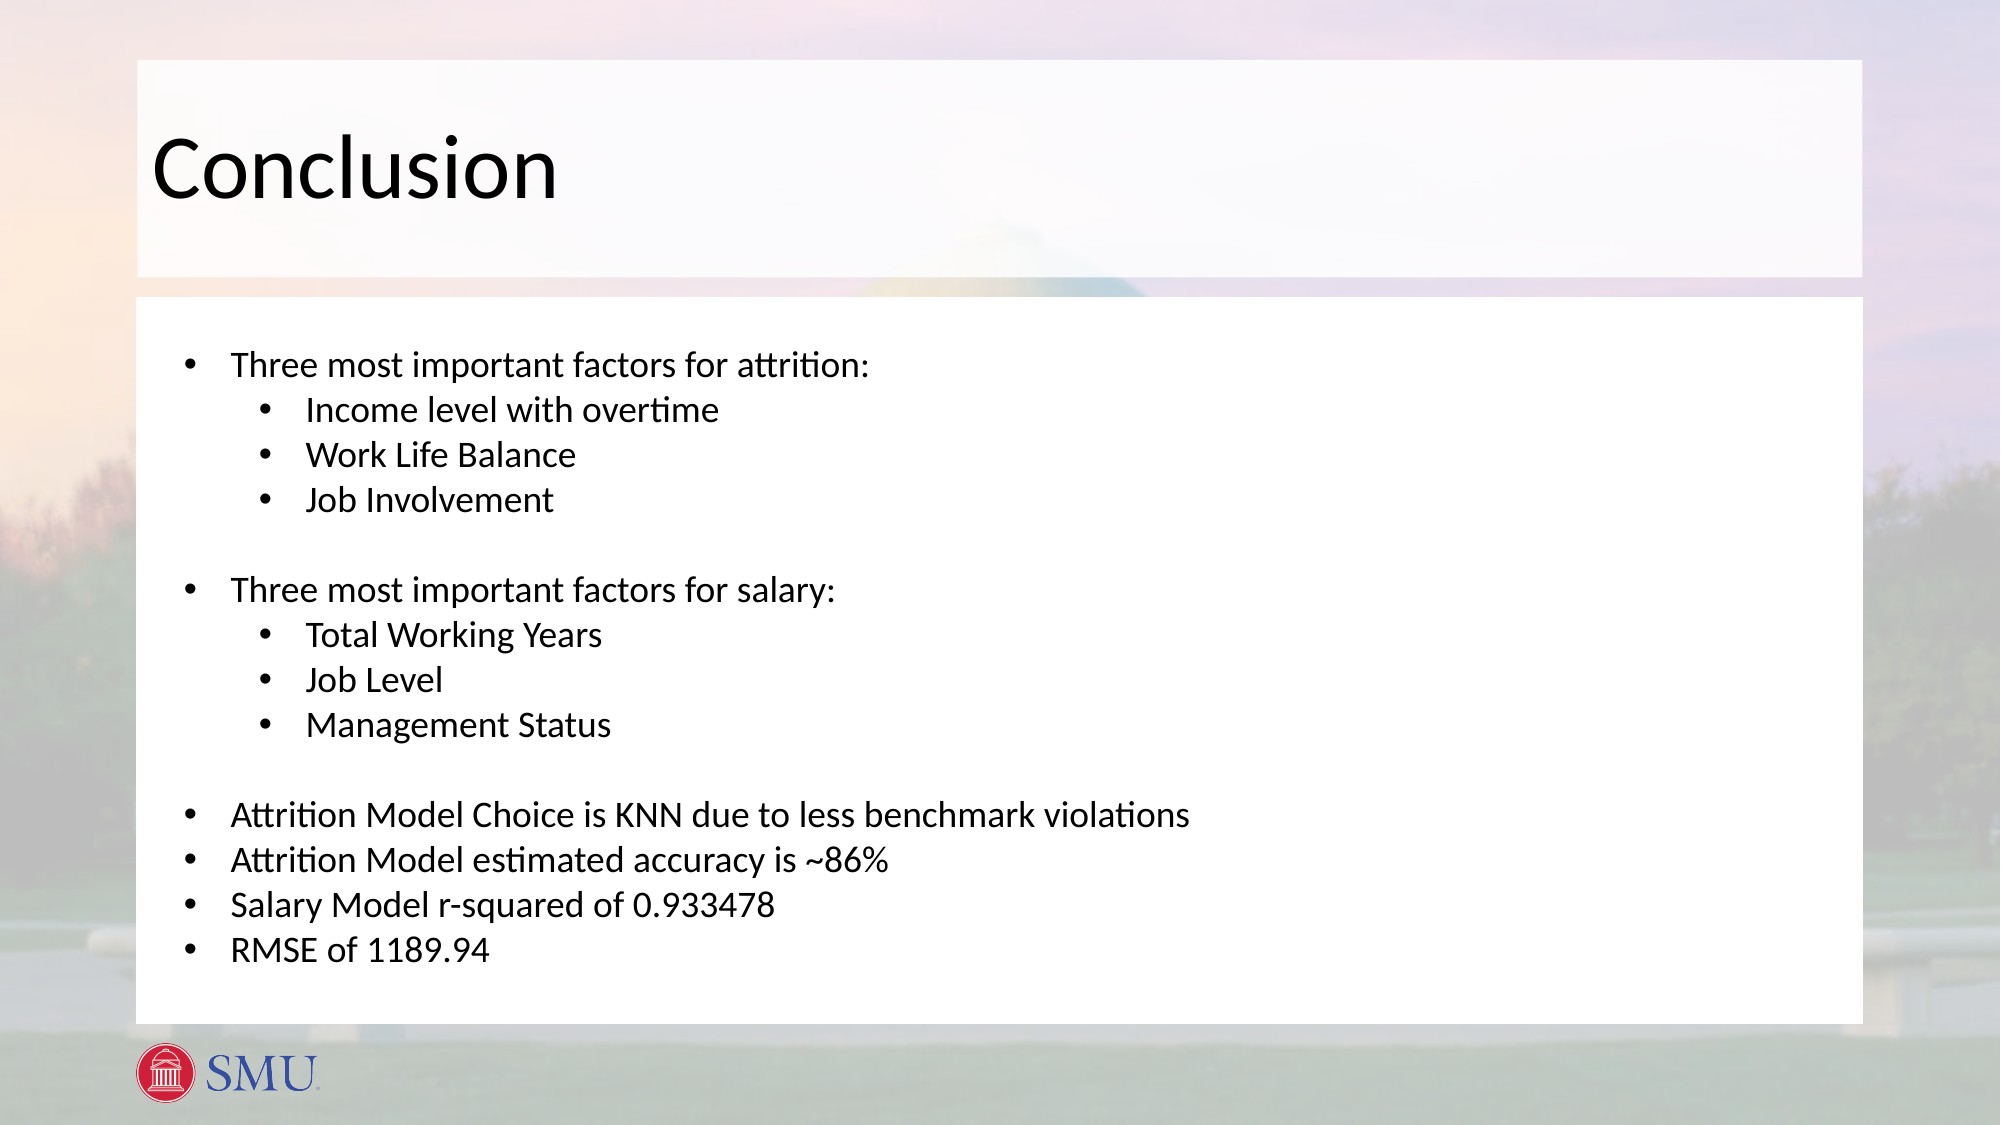

# Conclusion

Three most important factors for attrition:
Income level with overtime
Work Life Balance
Job Involvement

Three most important factors for salary:
Total Working Years
Job Level
Management Status

Attrition Model Choice is KNN due to less benchmark violations
Attrition Model estimated accuracy is ~86%
Salary Model r-squared of 0.933478
RMSE of 1189.94